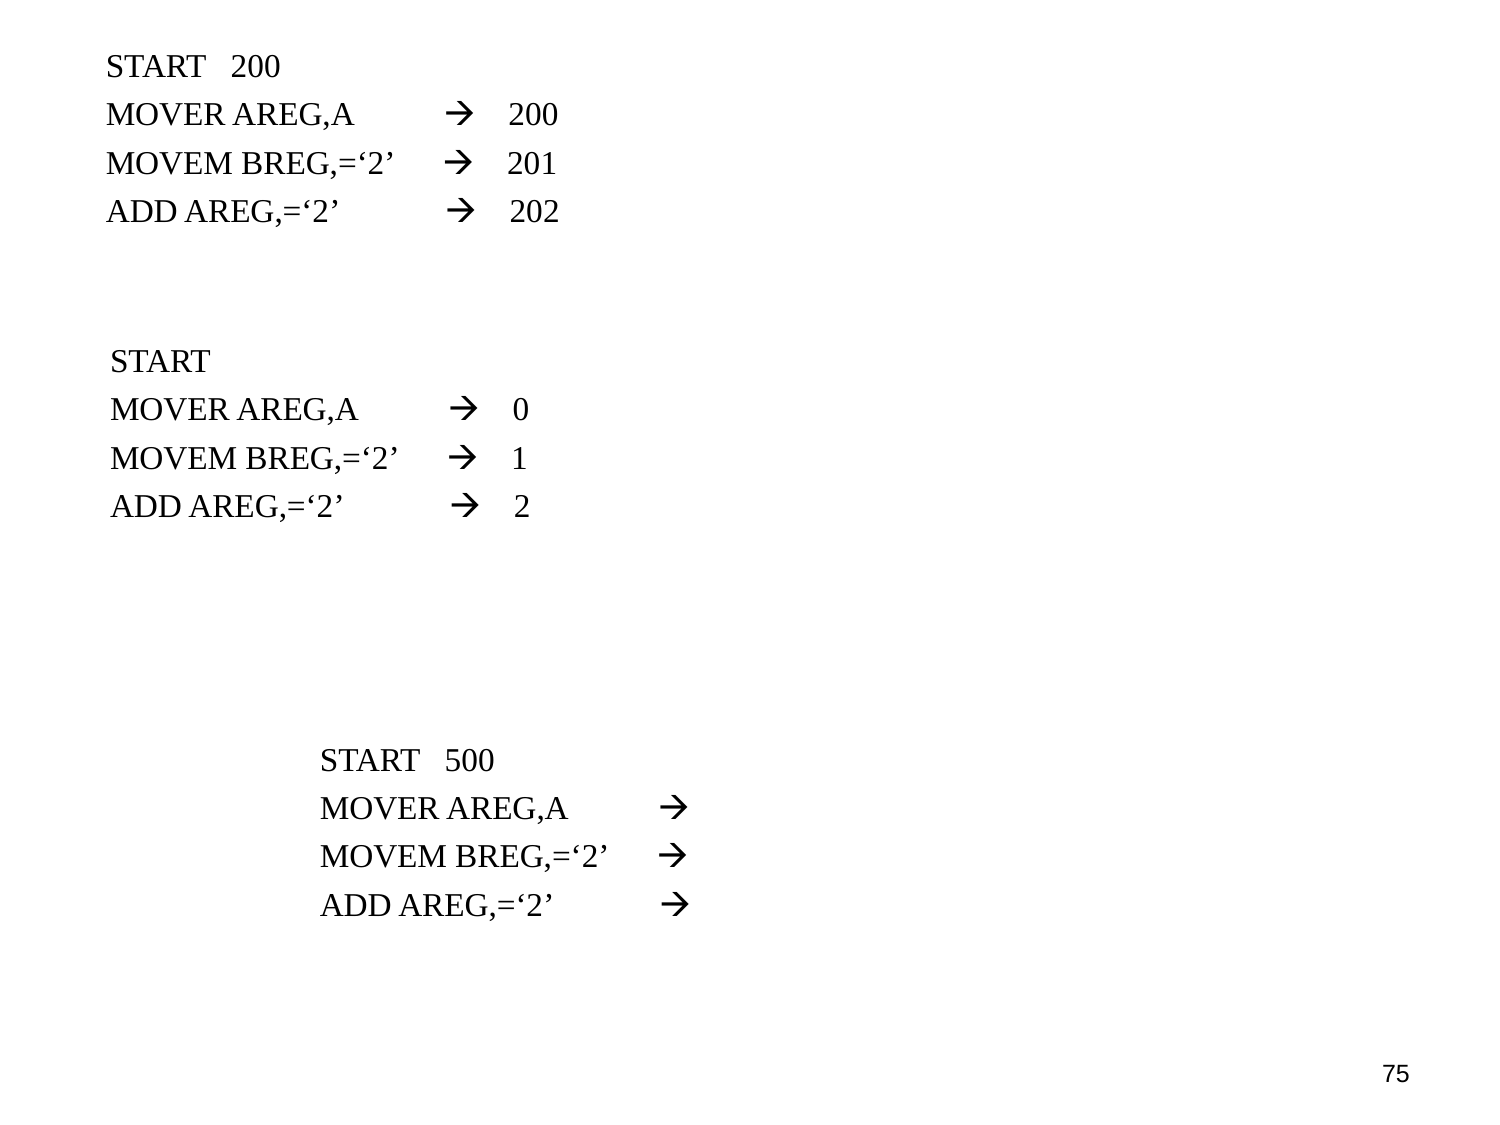

START   200
MOVER AREG,A           🡪    200
MOVEM BREG,=‘2’      🡪    201
ADD AREG,=‘2’             🡪    202
START
MOVER AREG,A           🡪    0
MOVEM BREG,=‘2’      🡪    1
ADD AREG,=‘2’             🡪    2
START   500
MOVER AREG,A           🡪
MOVEM BREG,=‘2’      🡪
ADD AREG,=‘2’             🡪
75